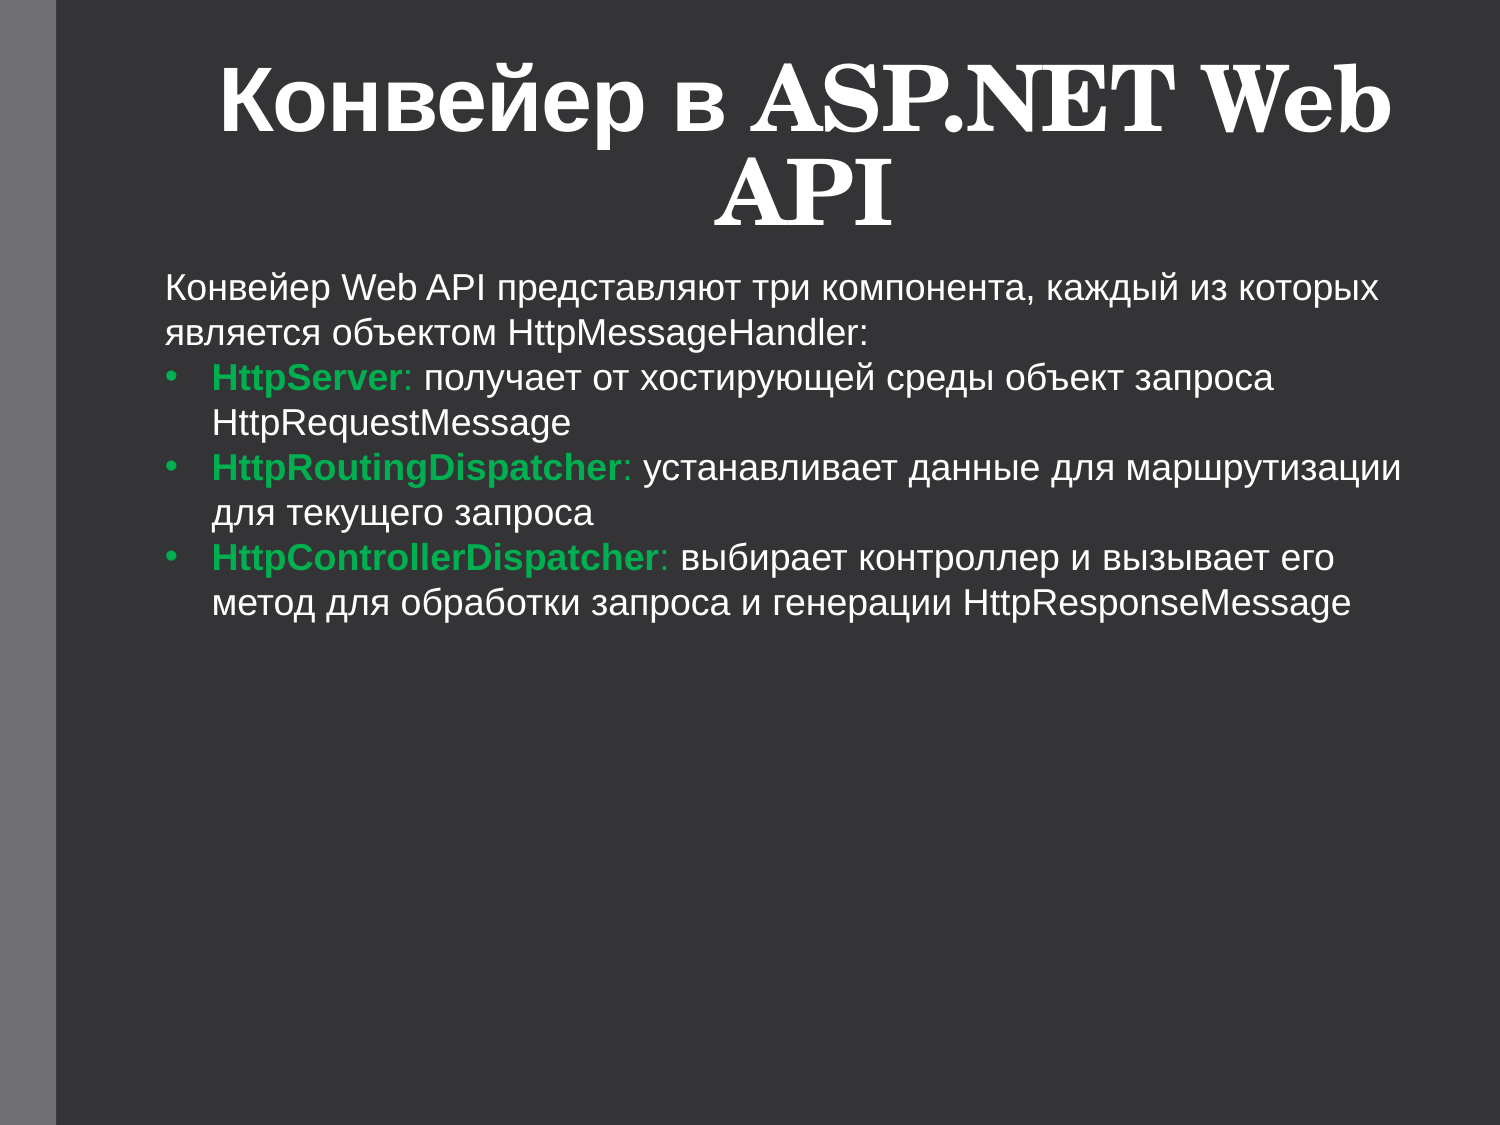

# Конвейер в ASP.NET Web API
Конвейер Web API представляют три компонента, каждый из которых является объектом HttpMessageHandler:
HttpServer: получает от хостирующей среды объект запроса HttpRequestMessage
HttpRoutingDispatcher: устанавливает данные для маршрутизации для текущего запроса
HttpControllerDispatcher: выбирает контроллер и вызывает его метод для обработки запроса и генерации HttpResponseMessage